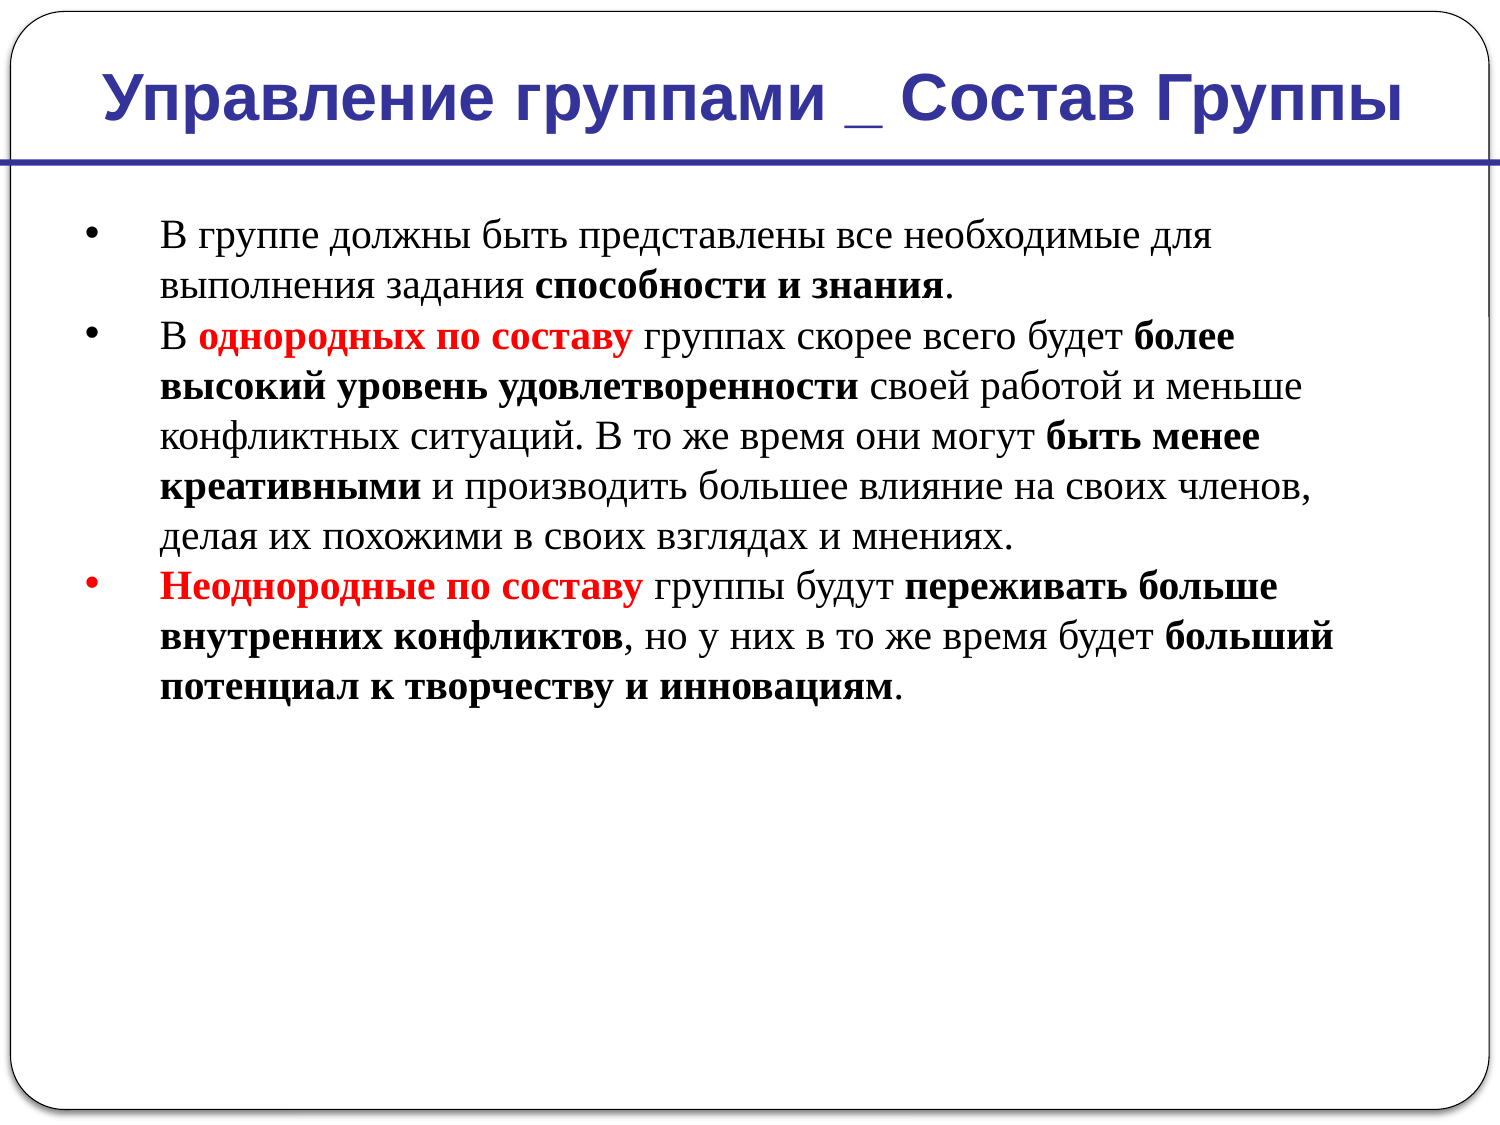

Управление группами _ Состав Группы

В группе должны быть представлены все необходимые для выполнения задания способности и знания.
В однородных по составу группах скорее всего будет более высокий уровень удовлетворенности своей работой и меньше конфликтных ситуаций. В то же время они могут быть менее креативными и производить большее влияние на своих членов, делая их похожими в своих взглядах и мнениях.
Неоднородные по составу группы будут переживать больше внутренних конфликтов, но у них в то же время будет больший потенциал к творчеству и инновациям.